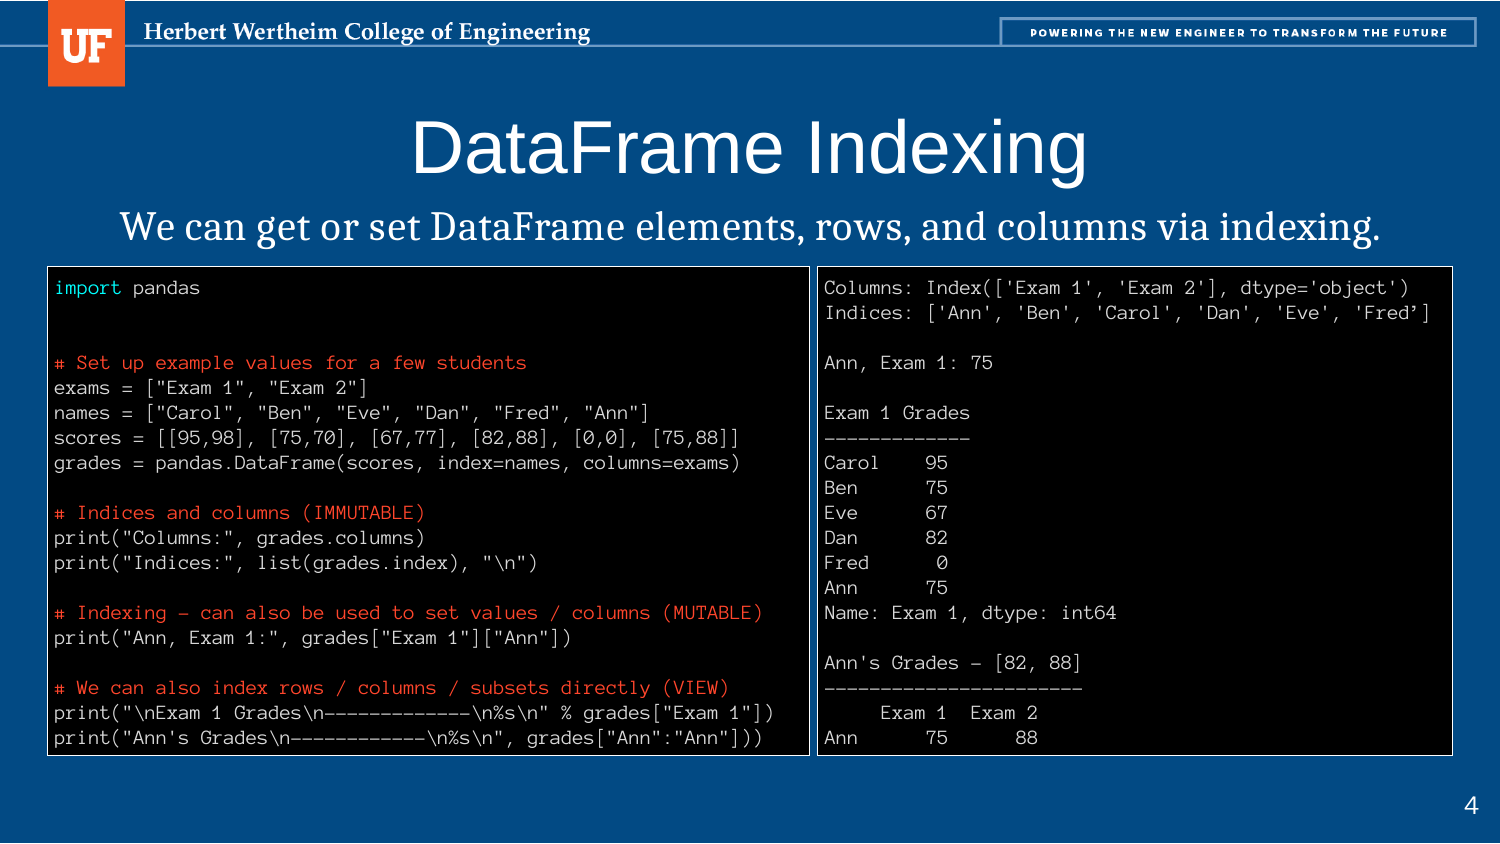

# DataFrame Indexing
We can get or set DataFrame elements, rows, and columns via indexing.
import pandas

# Set up example values for a few students
exams = ["Exam 1", "Exam 2"]
names = ["Carol", "Ben", "Eve", "Dan", "Fred", "Ann"]
scores = [[95,98], [75,70], [67,77], [82,88], [0,0], [75,88]]
grades = pandas.DataFrame(scores, index=names, columns=exams)

# Indices and columns (IMMUTABLE)
print("Columns:", grades.columns)
print("Indices:", list(grades.index), "\n")

# Indexing - can also be used to set values / columns (MUTABLE)
print("Ann, Exam 1:", grades["Exam 1"]["Ann"])

# We can also index rows / columns / subsets directly (VIEW)
print("\nExam 1 Grades\n-------------\n%s\n" % grades["Exam 1"])
print("Ann's Grades\n------------\n%s\n", grades["Ann":"Ann"]))
Columns: Index(['Exam 1', 'Exam 2'], dtype='object')
Indices: ['Ann', 'Ben', 'Carol', 'Dan', 'Eve', 'Fred’]
Ann, Exam 1: 75

Exam 1 Grades
-------------
Carol    95
Ben      75
Eve      67
Dan      82
Fred      0
Ann      75
Name: Exam 1, dtype: int64

Ann's Grades - [82, 88]
-----------------------
     Exam 1  Exam 2
Ann      75      88
4